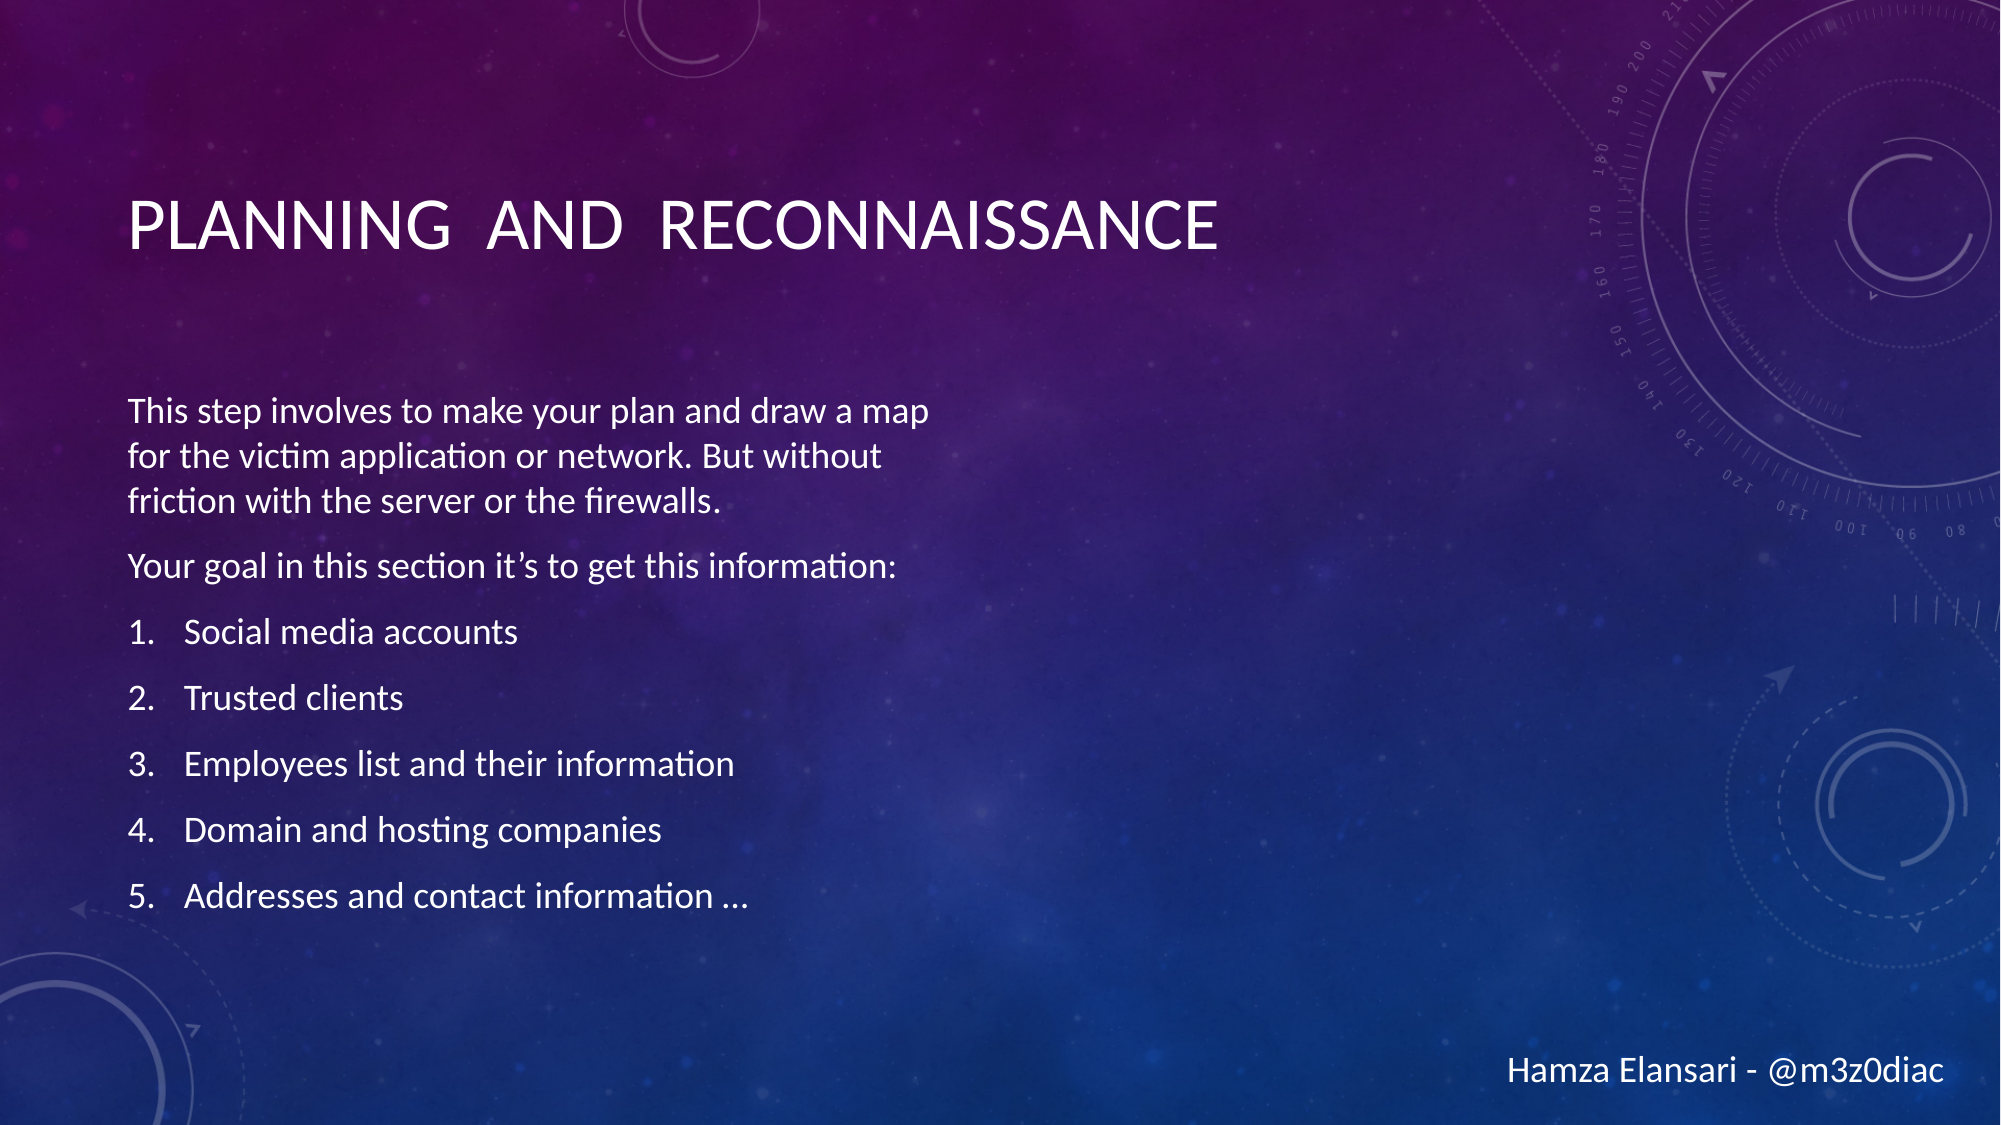

# Planning  and  Reconnaissance
This step involves to make your plan and draw a map for the victim application or network. But without friction with the server or the firewalls.
Your goal in this section it’s to get this information:
Social media accounts
Trusted clients
Employees list and their information
Domain and hosting companies
Addresses and contact information …
Hamza Elansari - @m3z0diac